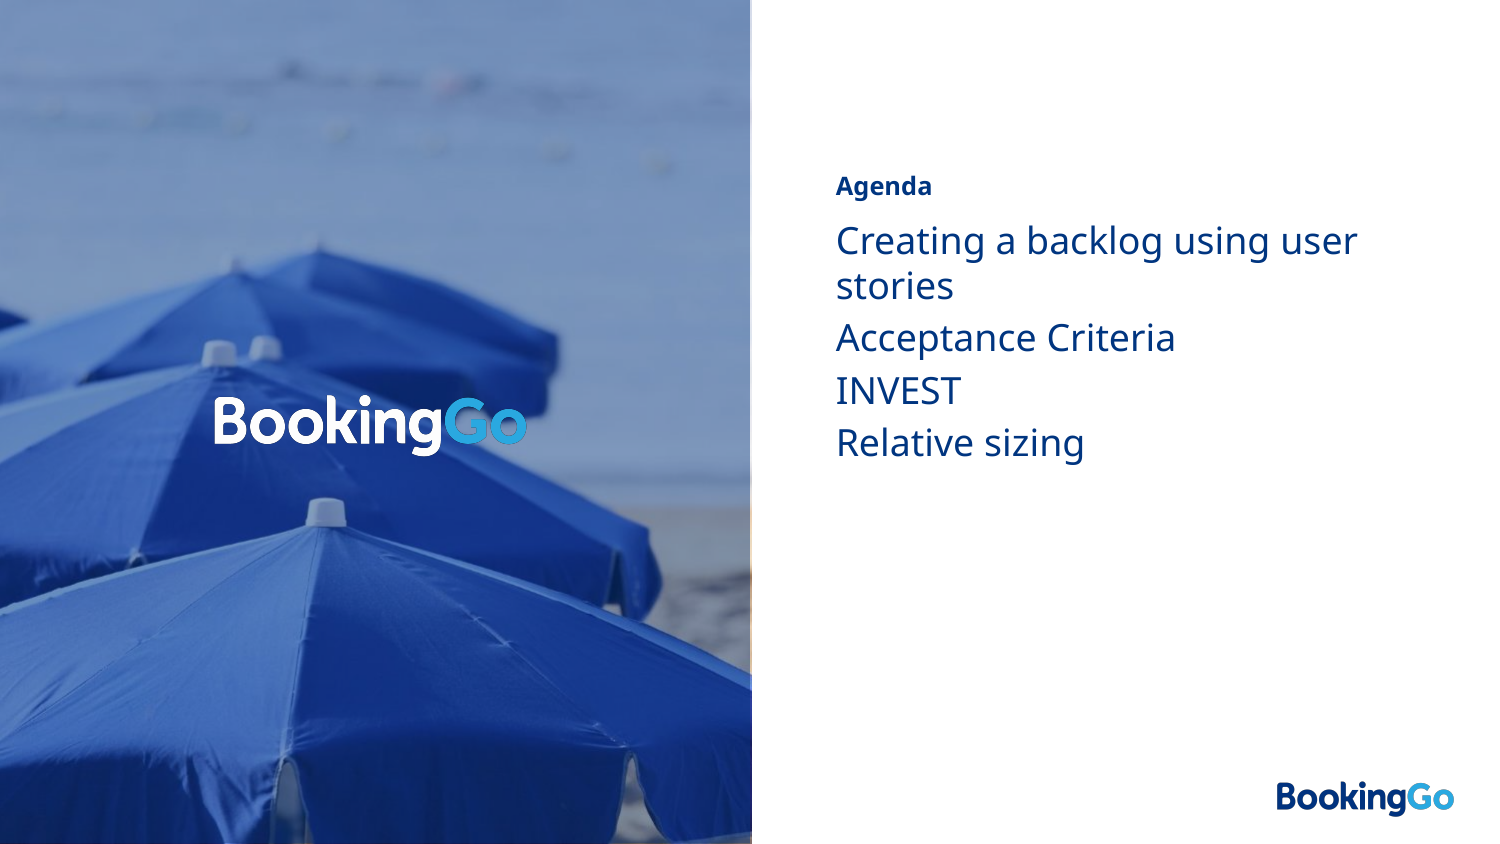

# Agenda
Creating a backlog using user stories
Acceptance Criteria
INVEST
Relative sizing